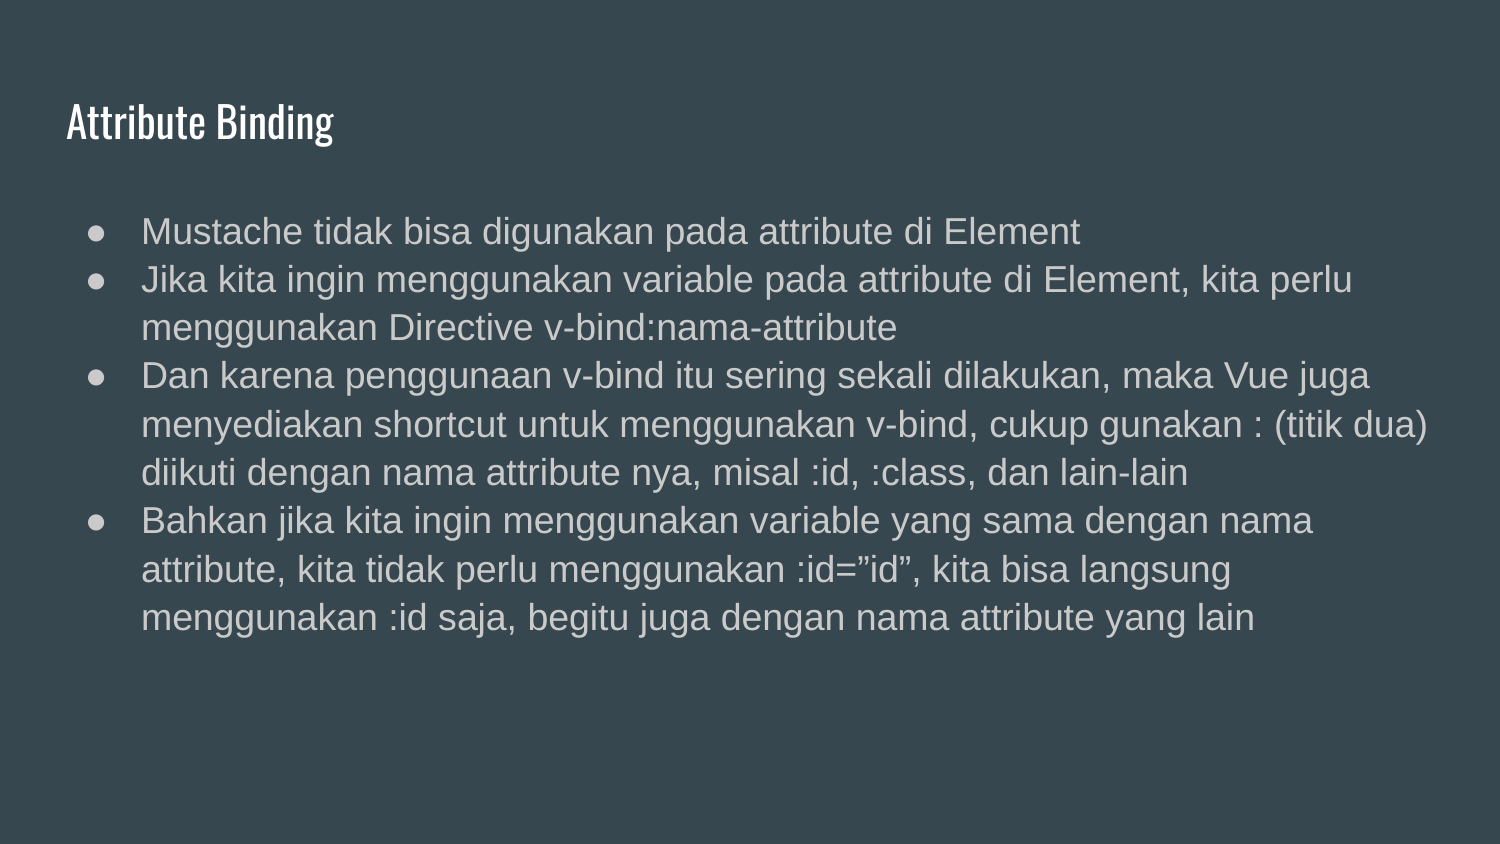

# Attribute Binding
Mustache tidak bisa digunakan pada attribute di Element
Jika kita ingin menggunakan variable pada attribute di Element, kita perlu menggunakan Directive v-bind:nama-attribute
Dan karena penggunaan v-bind itu sering sekali dilakukan, maka Vue juga menyediakan shortcut untuk menggunakan v-bind, cukup gunakan : (titik dua) diikuti dengan nama attribute nya, misal :id, :class, dan lain-lain
Bahkan jika kita ingin menggunakan variable yang sama dengan nama attribute, kita tidak perlu menggunakan :id=”id”, kita bisa langsung menggunakan :id saja, begitu juga dengan nama attribute yang lain